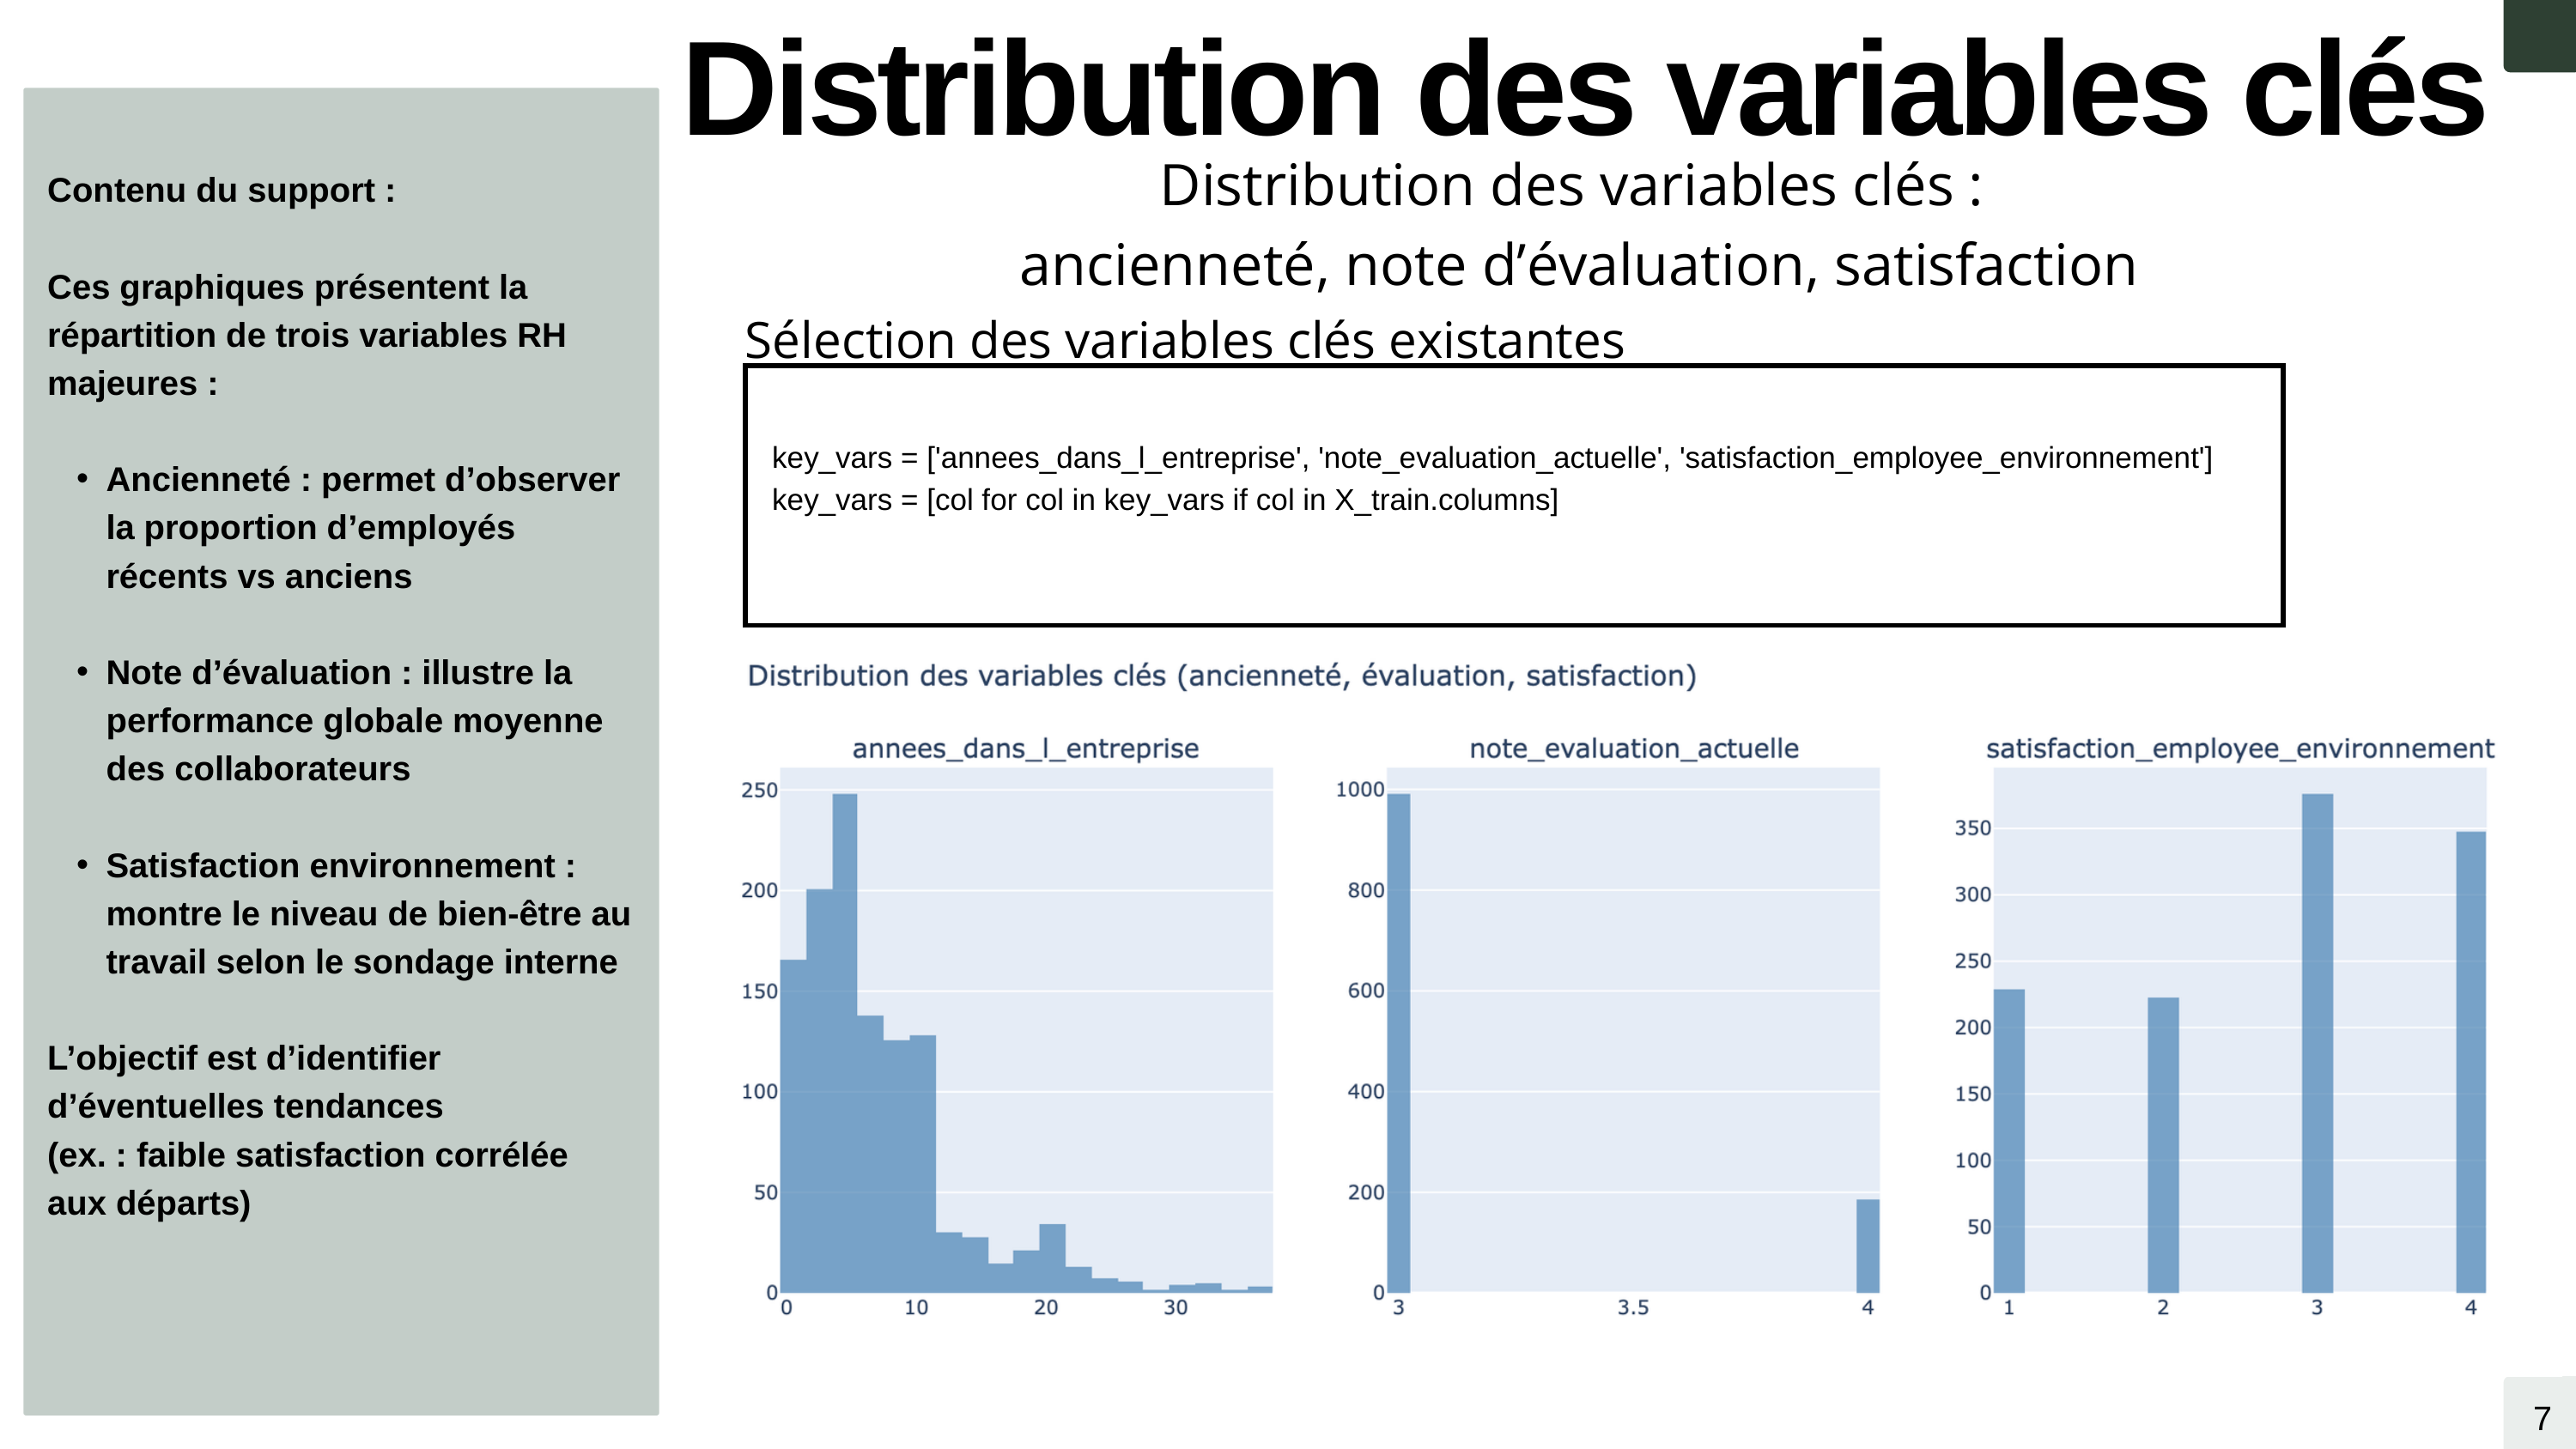

Distribution des variables clés

Distribution des variables clés :
ancienneté, note d’évaluation, satisfaction
Contenu du support :

Ces graphiques présentent la répartition de trois variables RH majeures :

Ancienneté : permet d’observer la proportion d’employés récents vs anciens

Note d’évaluation : illustre la performance globale moyenne des collaborateurs

Satisfaction environnement : montre le niveau de bien-être au travail selon le sondage interne

L’objectif est d’identifier d’éventuelles tendances
(ex. : faible satisfaction corrélée aux départs)

Sélection des variables clés existantes
| key\_vars = ['annees\_dans\_l\_entreprise', 'note\_evaluation\_actuelle', 'satisfaction\_employee\_environnement'] key\_vars = [col for col in key\_vars if col in X\_train.columns] |
| --- |

7